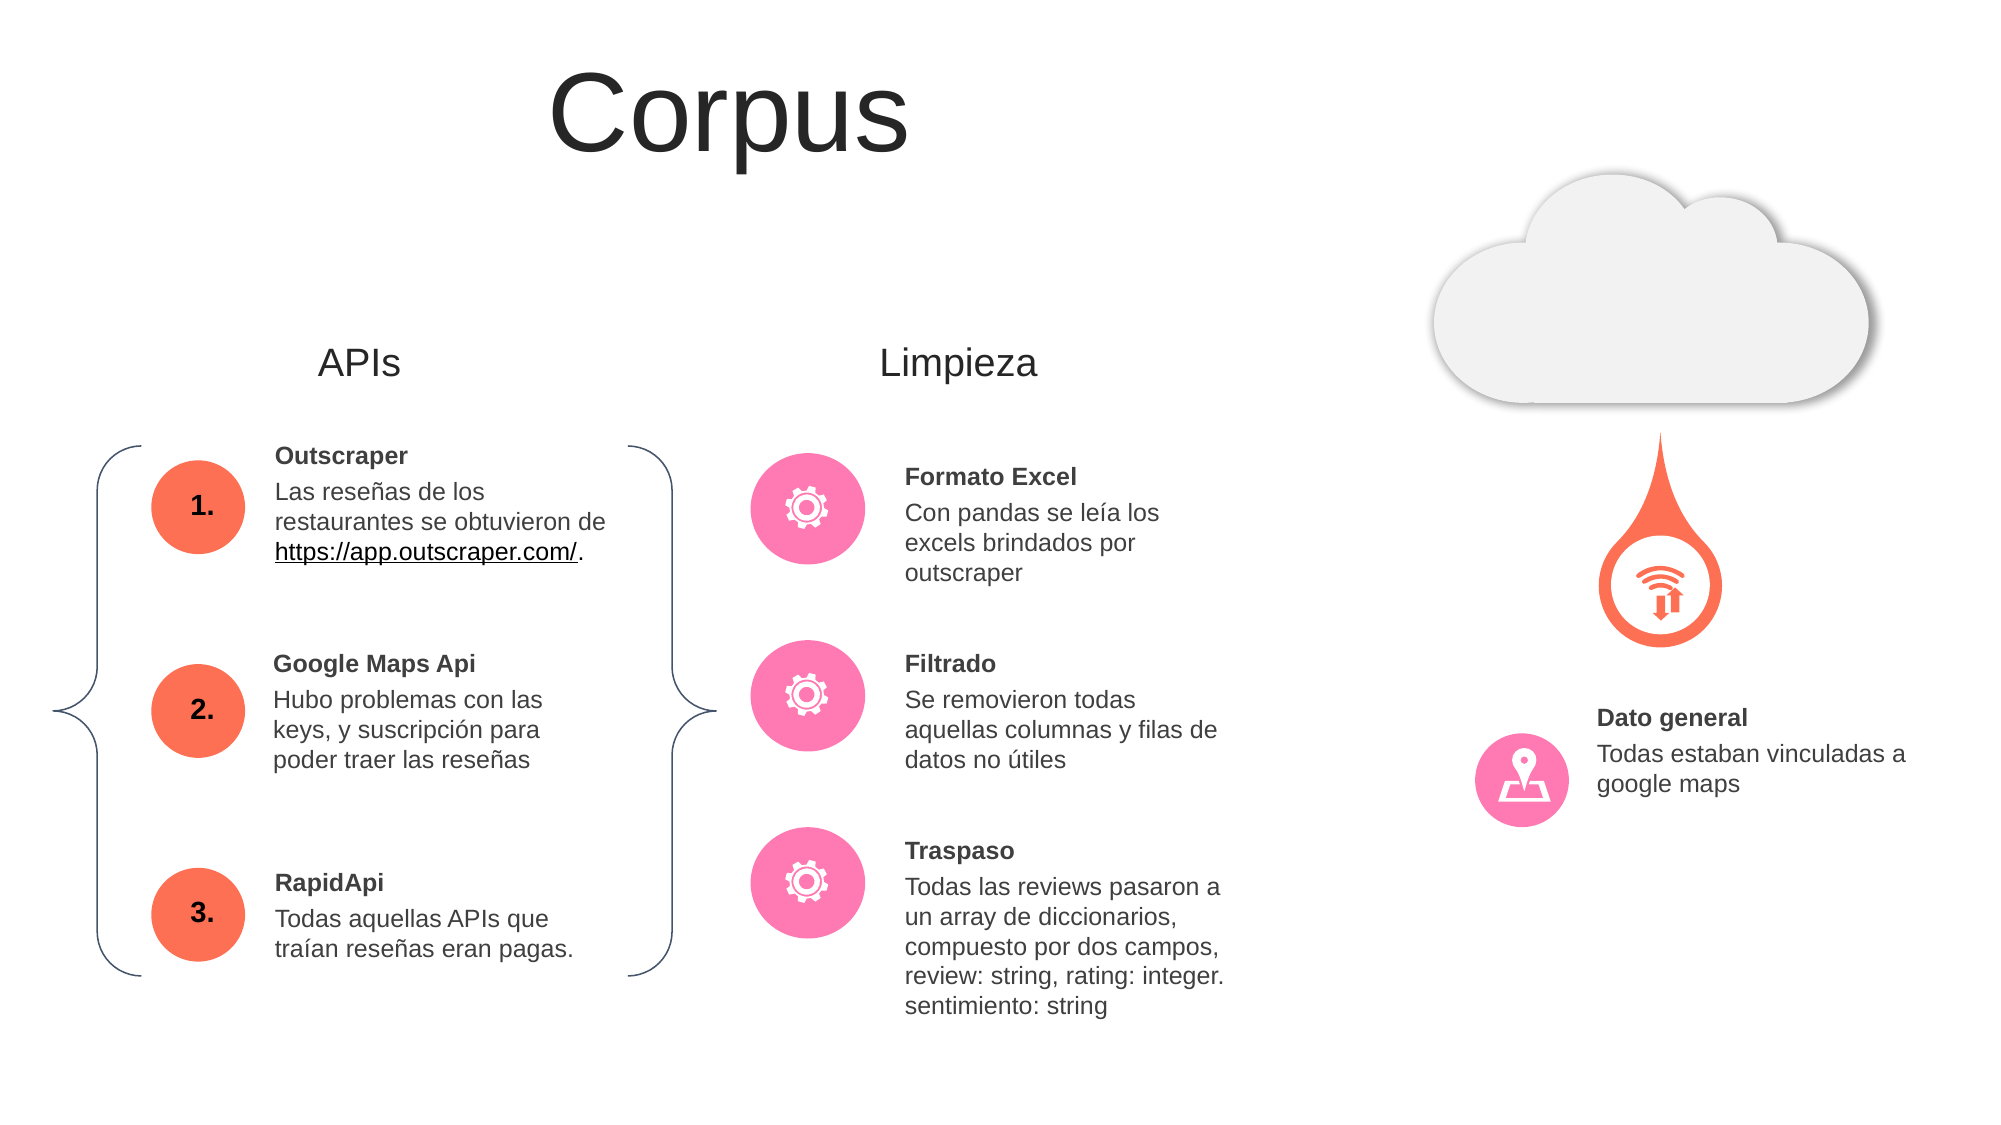

Corpus

APIs
Limpieza
Outscraper
Las reseñas de los restaurantes se obtuvieron de https://app.outscraper.com/.

Formato Excel
Con pandas se leía los excels brindados por outscraper

1.

Google Maps Api
Hubo problemas con las keys, y suscripción para poder traer las reseñas
Filtrado
Se removieron todas aquellas columnas y filas de datos no útiles

2.
Dato general
Todas estaban vinculadas a google maps

Traspaso
Todas las reviews pasaron a un array de diccionarios, compuesto por dos campos, review: string, rating: integer. sentimiento: string

RapidApi
Todas aquellas APIs que traían reseñas eran pagas.

3.